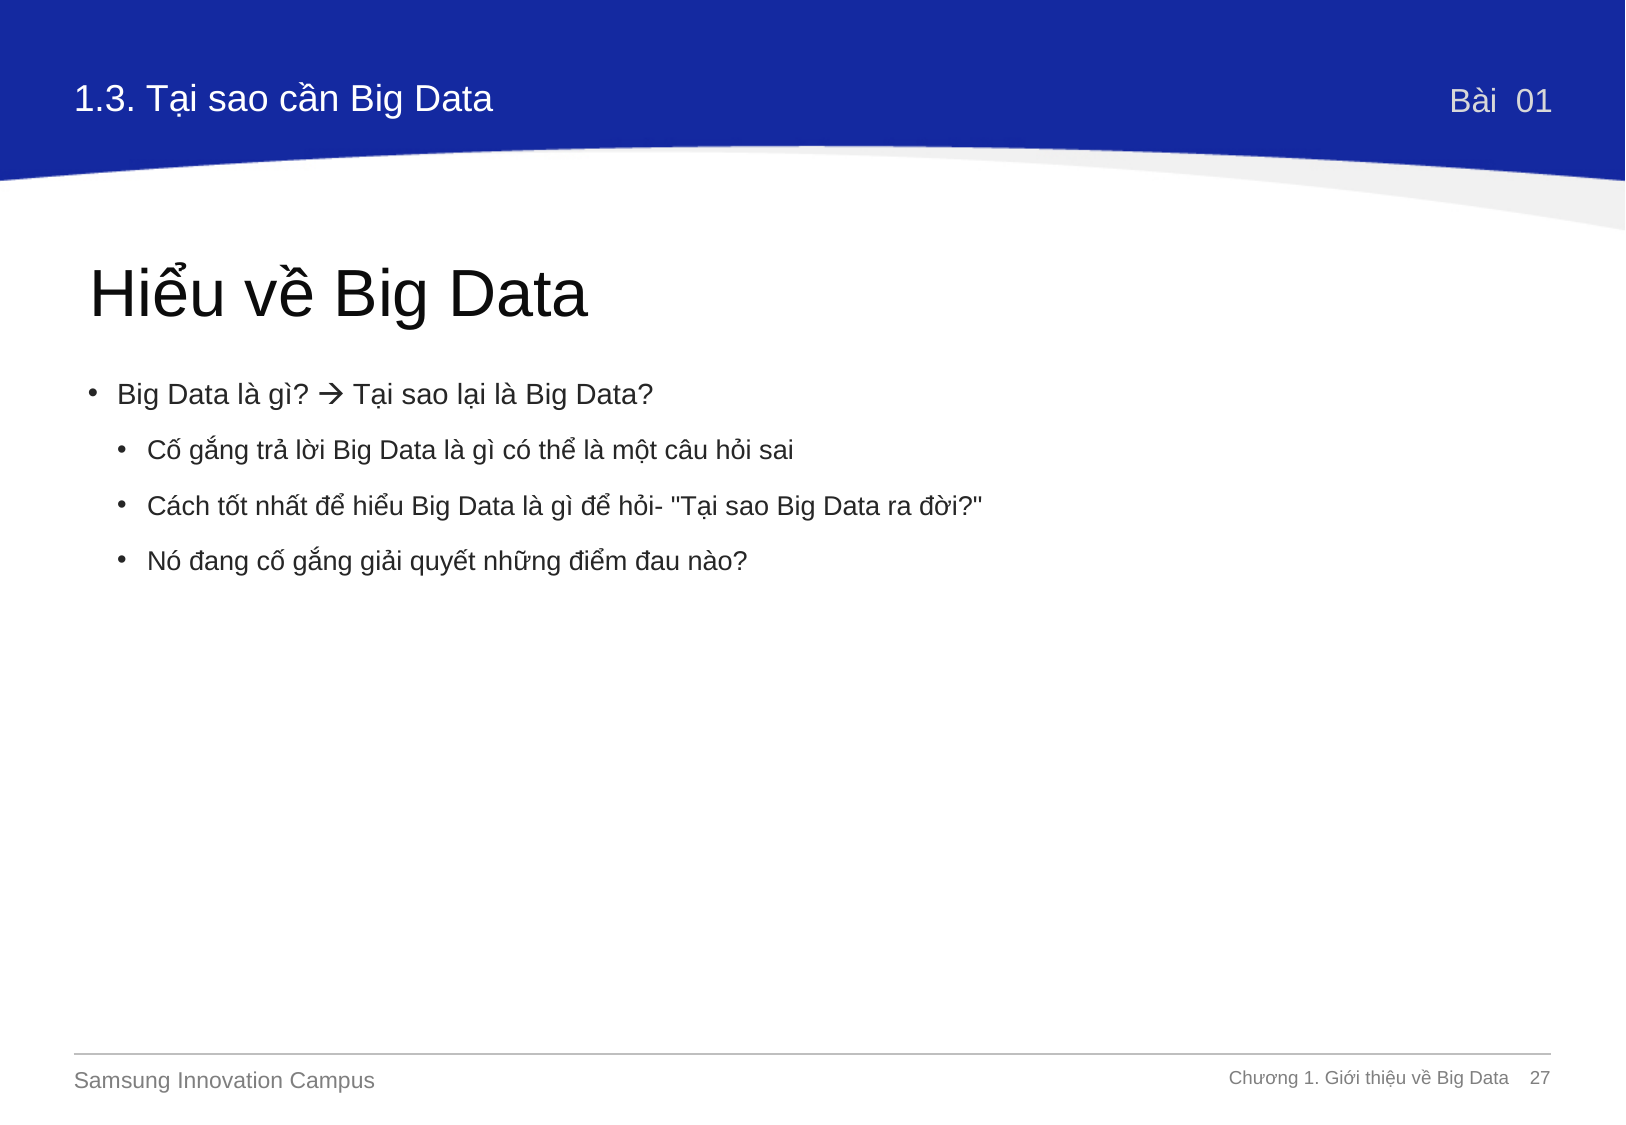

1.3. Tại sao cần Big Data
Bài  01
Hiểu về Big Data
Big Data là gì? 🡪 Tại sao lại là Big Data?
Cố gắng trả lời Big Data là gì có thể là một câu hỏi sai
Cách tốt nhất để hiểu Big Data là gì để hỏi- "Tại sao Big Data ra đời?"
Nó đang cố gắng giải quyết những điểm đau nào?